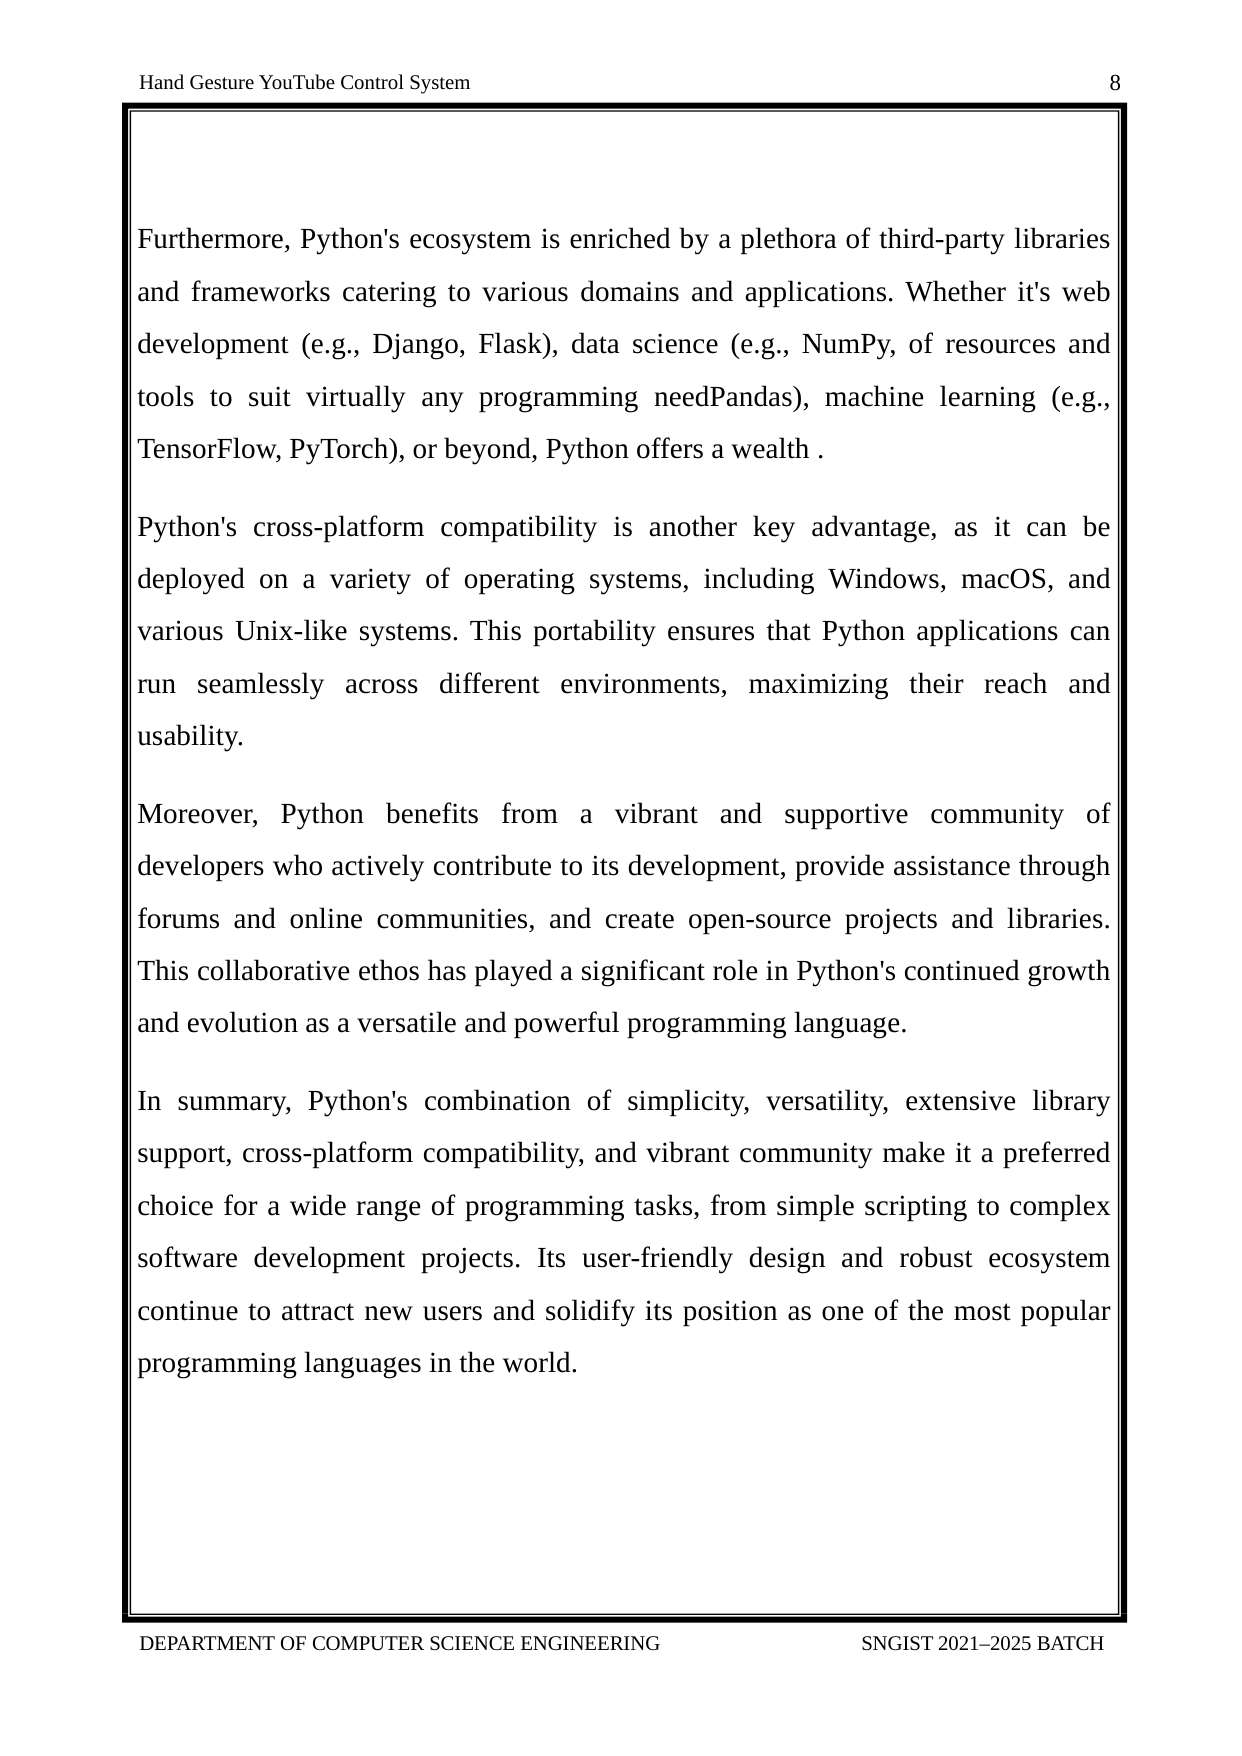

8
Hand Gesture YouTube Control System

Furthermore, Python's ecosystem is enriched by a plethora of third-party libraries and frameworks catering to various domains and applications. Whether it's web development (e.g., Django, Flask), data science (e.g., NumPy, of resources and tools to suit virtually any programming needPandas), machine learning (e.g., TensorFlow, PyTorch), or beyond, Python offers a wealth .
Python's cross-platform compatibility is another key advantage, as it can be deployed on a variety of operating systems, including Windows, macOS, and various Unix-like systems. This portability ensures that Python applications can run seamlessly across different environments, maximizing their reach and usability.
Moreover, Python benefits from a vibrant and supportive community of developers who actively contribute to its development, provide assistance through forums and online communities, and create open-source projects and libraries. This collaborative ethos has played a significant role in Python's continued growth and evolution as a versatile and powerful programming language.
In summary, Python's combination of simplicity, versatility, extensive library support, cross-platform compatibility, and vibrant community make it a preferred choice for a wide range of programming tasks, from simple scripting to complex software development projects. Its user-friendly design and robust ecosystem continue to attract new users and solidify its position as one of the most popular programming languages in the world.
DEPARTMENT OF COMPUTER SCIENCE ENGINEERING
SNGIST 2021–2025 BATCH